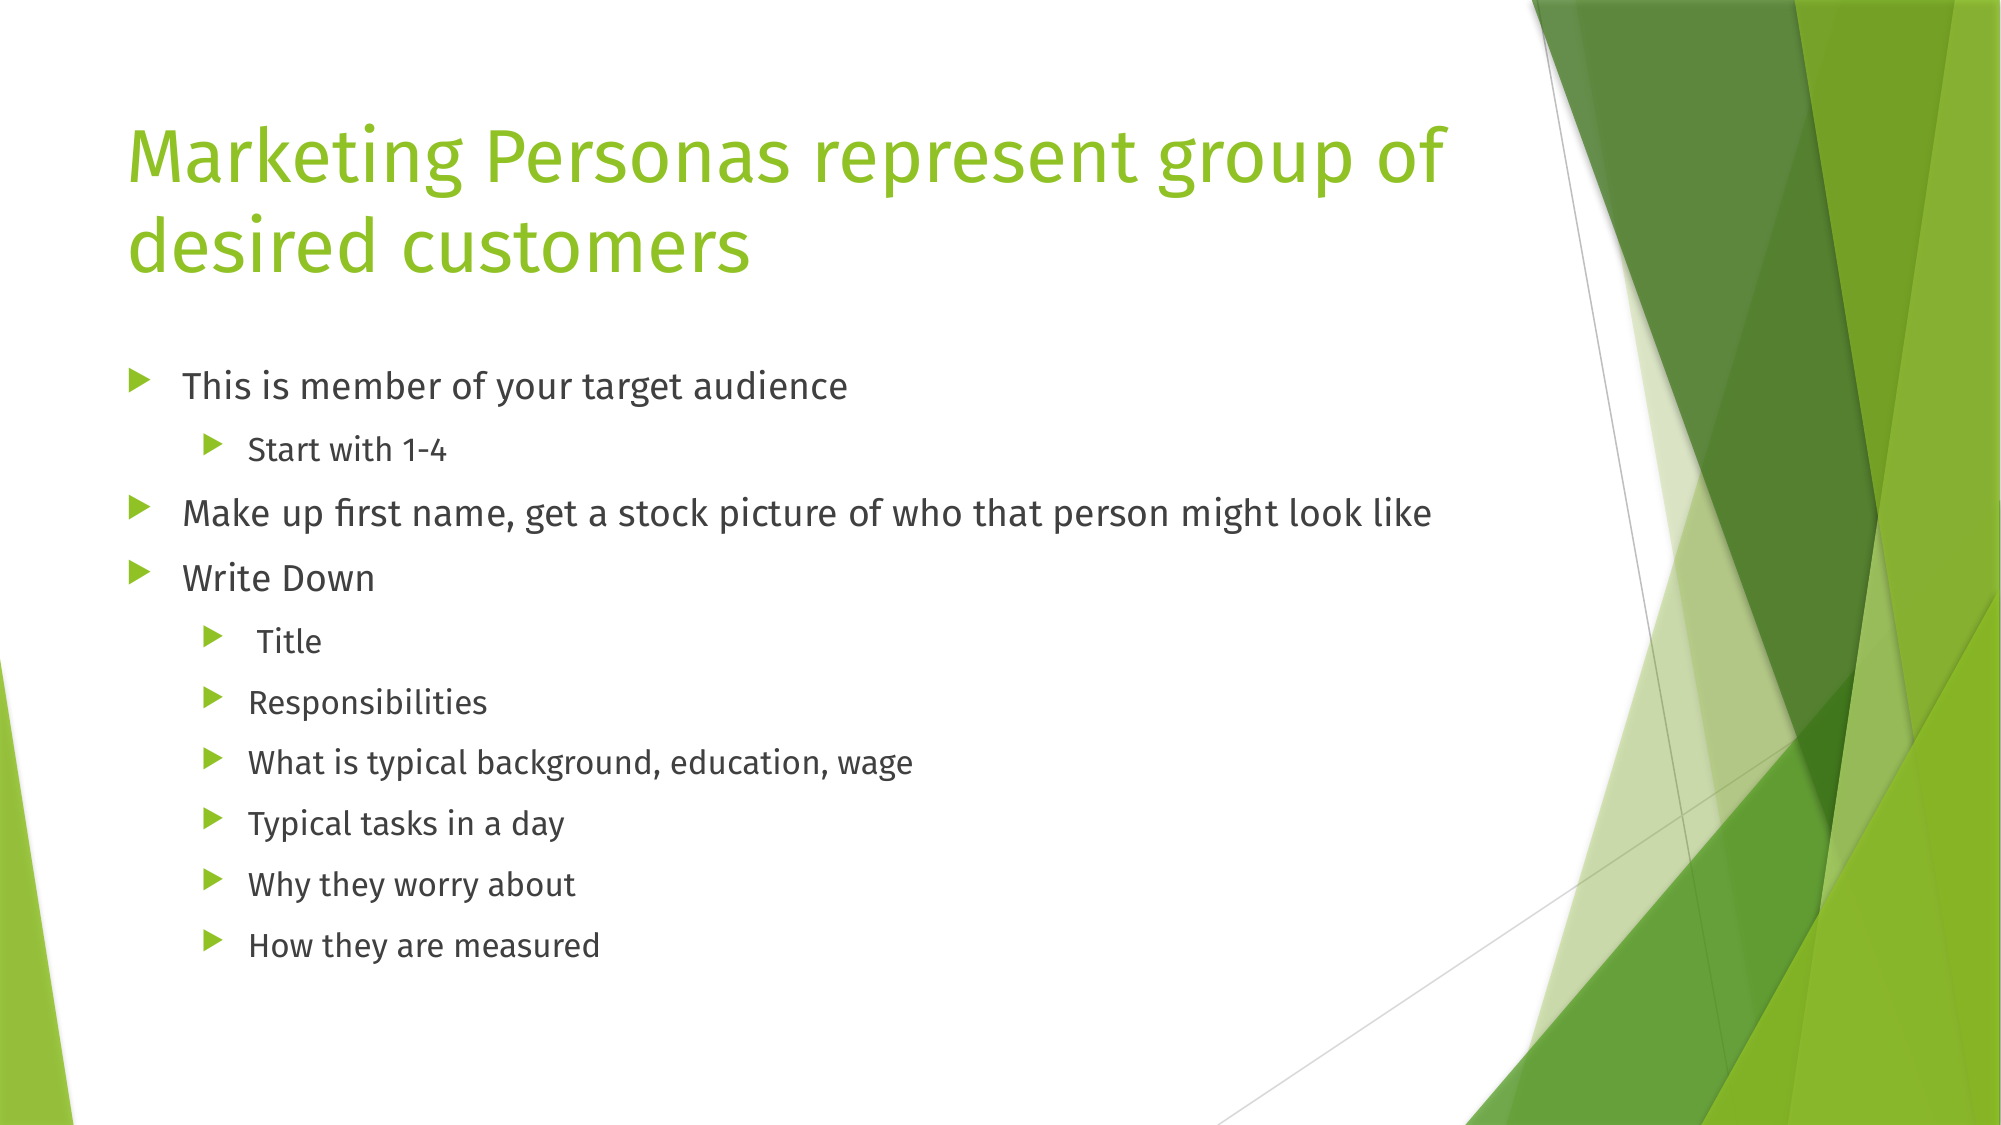

# Marketing Personas represent group of desired customers
This is member of your target audience
Start with 1-4
Make up first name, get a stock picture of who that person might look like
Write Down
 Title
Responsibilities
What is typical background, education, wage
Typical tasks in a day
Why they worry about
How they are measured